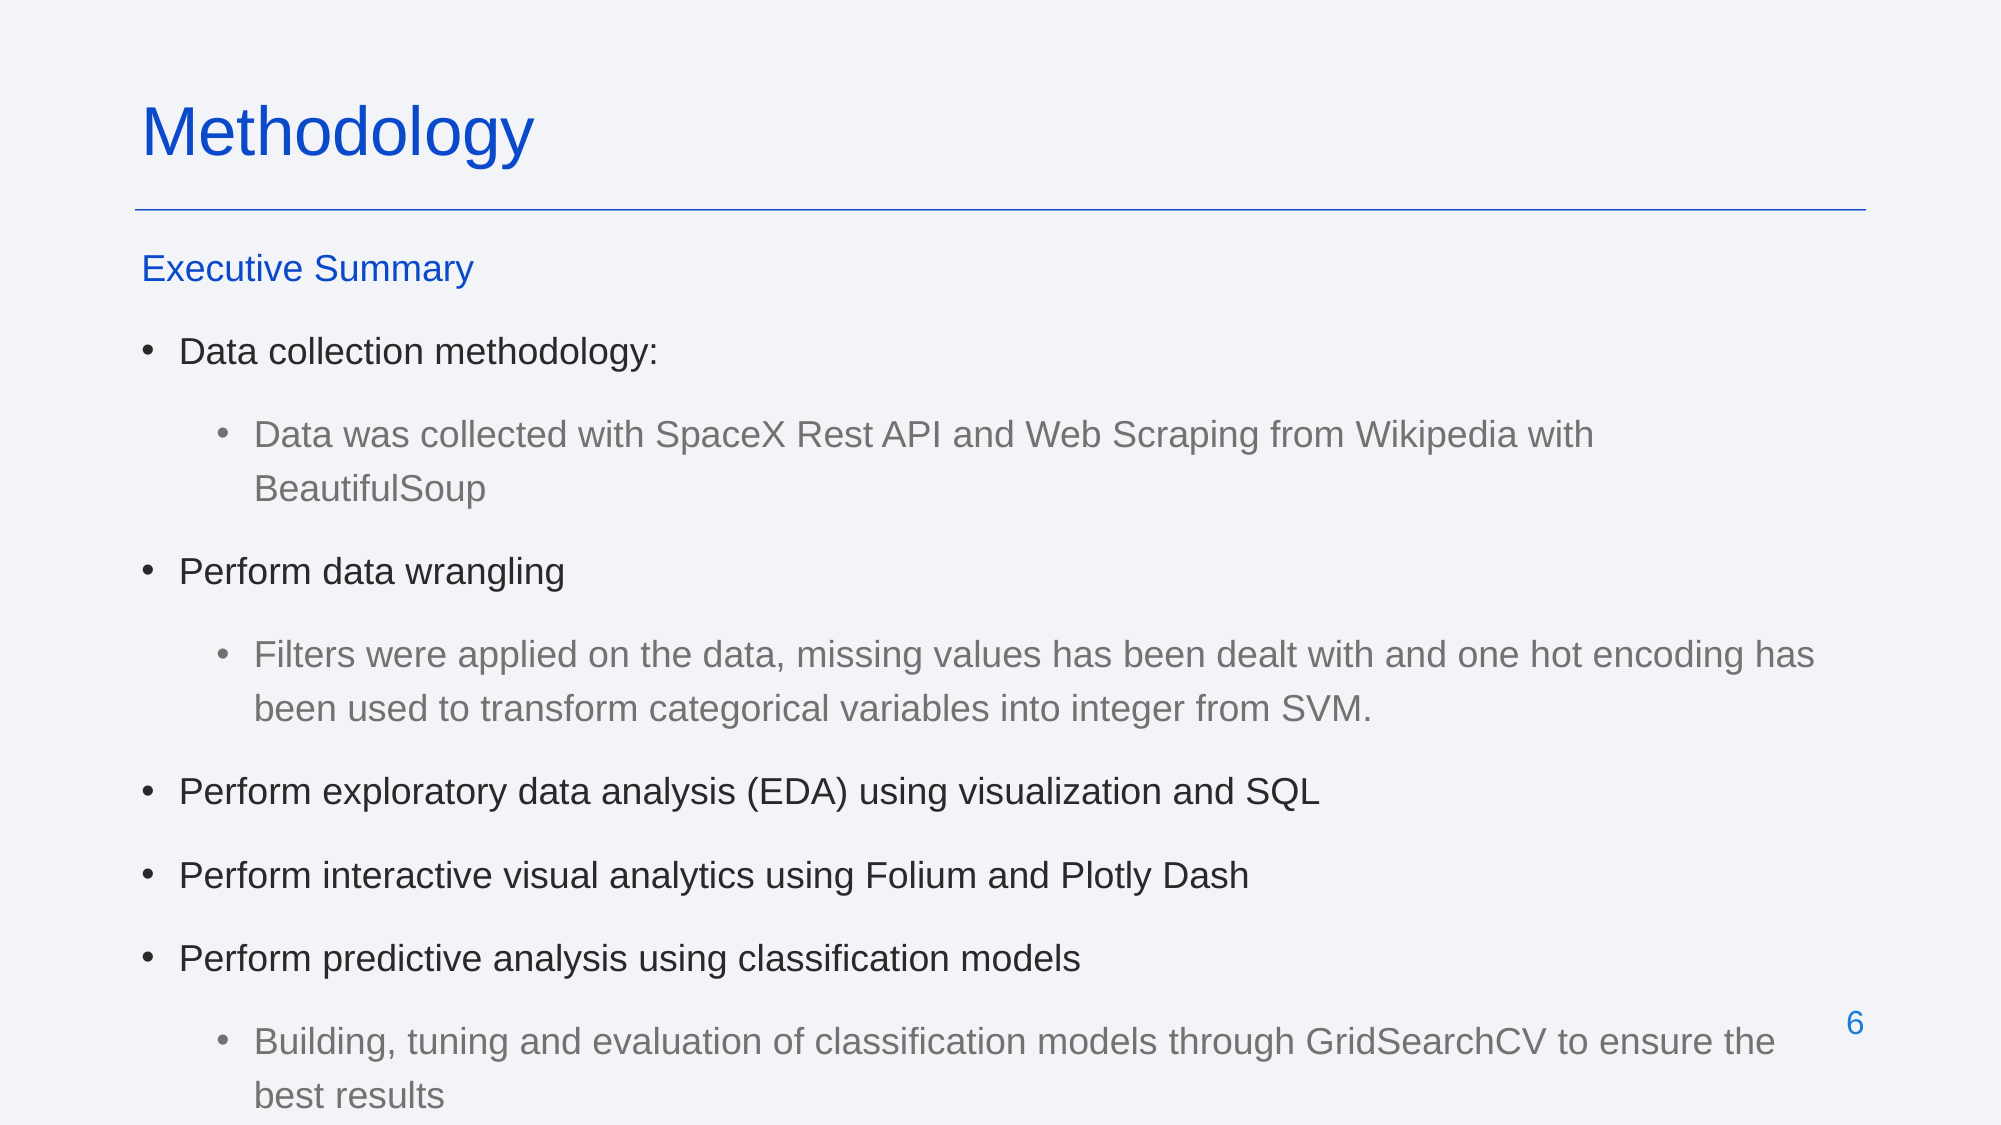

Methodology
Executive Summary
Data collection methodology:
Data was collected with SpaceX Rest API and Web Scraping from Wikipedia with BeautifulSoup
Perform data wrangling
Filters were applied on the data, missing values has been dealt with and one hot encoding has been used to transform categorical variables into integer from SVM.
Perform exploratory data analysis (EDA) using visualization and SQL
Perform interactive visual analytics using Folium and Plotly Dash
Perform predictive analysis using classification models
Building, tuning and evaluation of classification models through GridSearchCV to ensure the best results

6